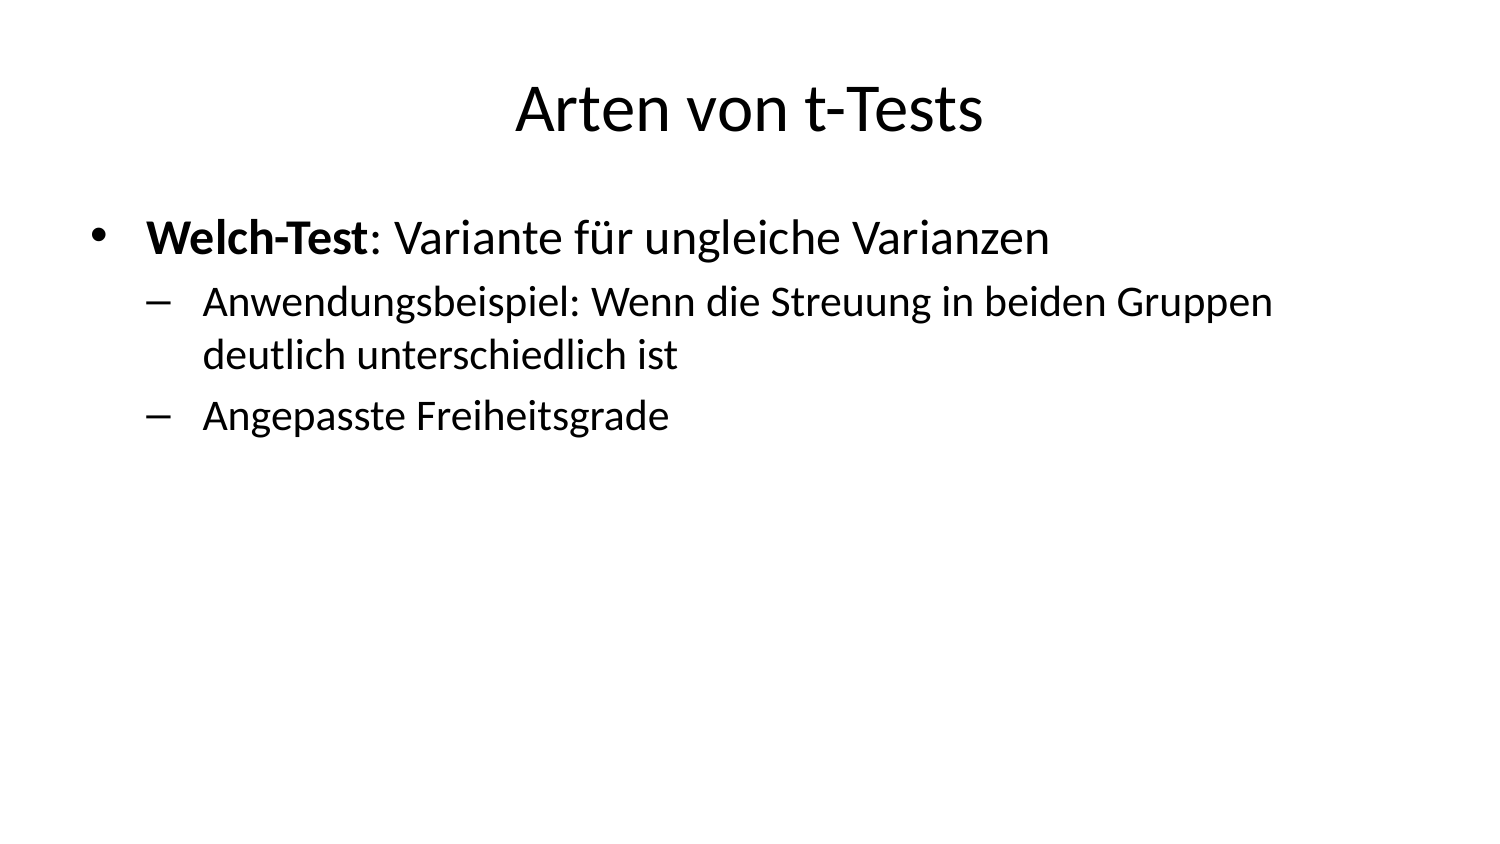

# Arten von t-Tests
Welch-Test: Variante für ungleiche Varianzen
Anwendungsbeispiel: Wenn die Streuung in beiden Gruppen deutlich unterschiedlich ist
Angepasste Freiheitsgrade